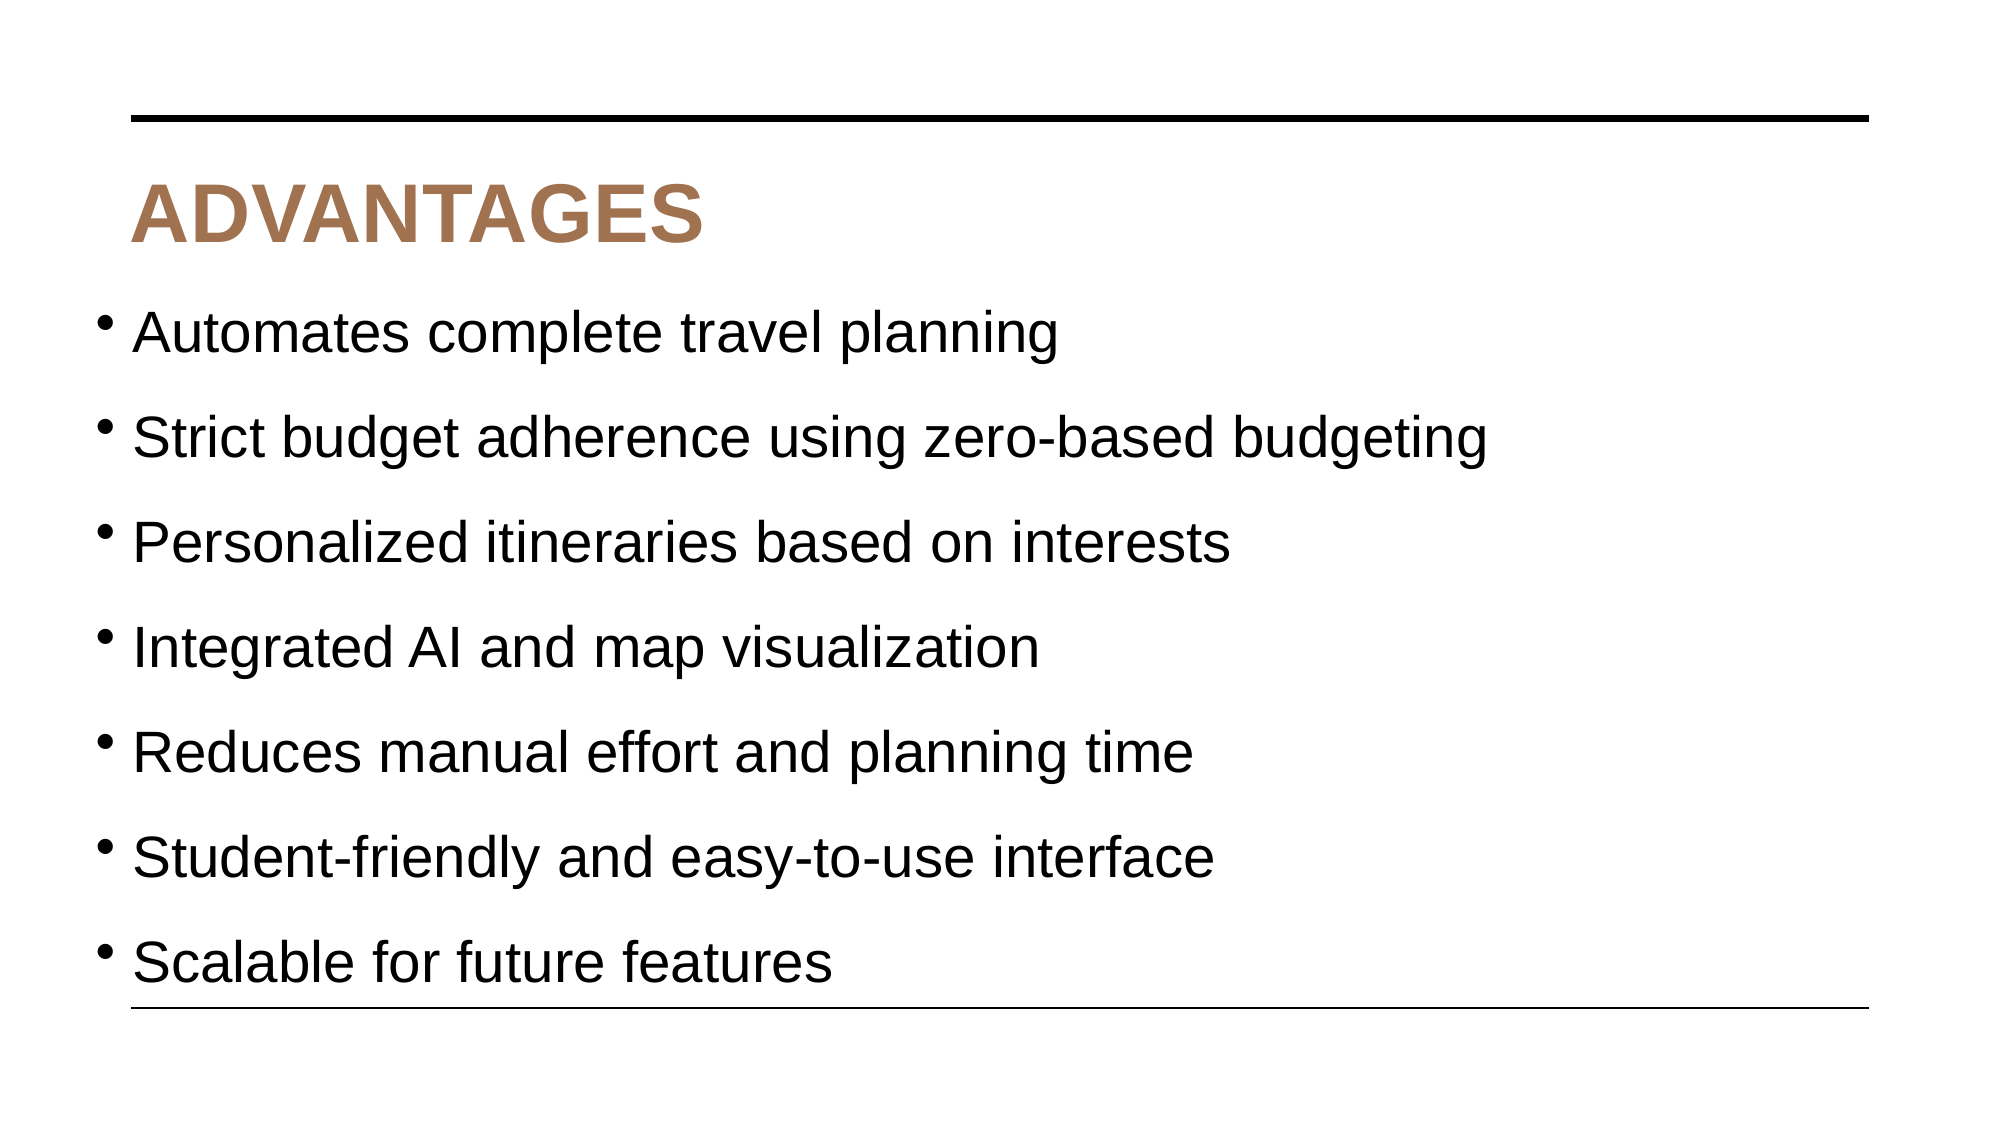

# Advantages
 Automates complete travel planning
 Strict budget adherence using zero-based budgeting
 Personalized itineraries based on interests
 Integrated AI and map visualization
 Reduces manual effort and planning time
 Student-friendly and easy-to-use interface
 Scalable for future features